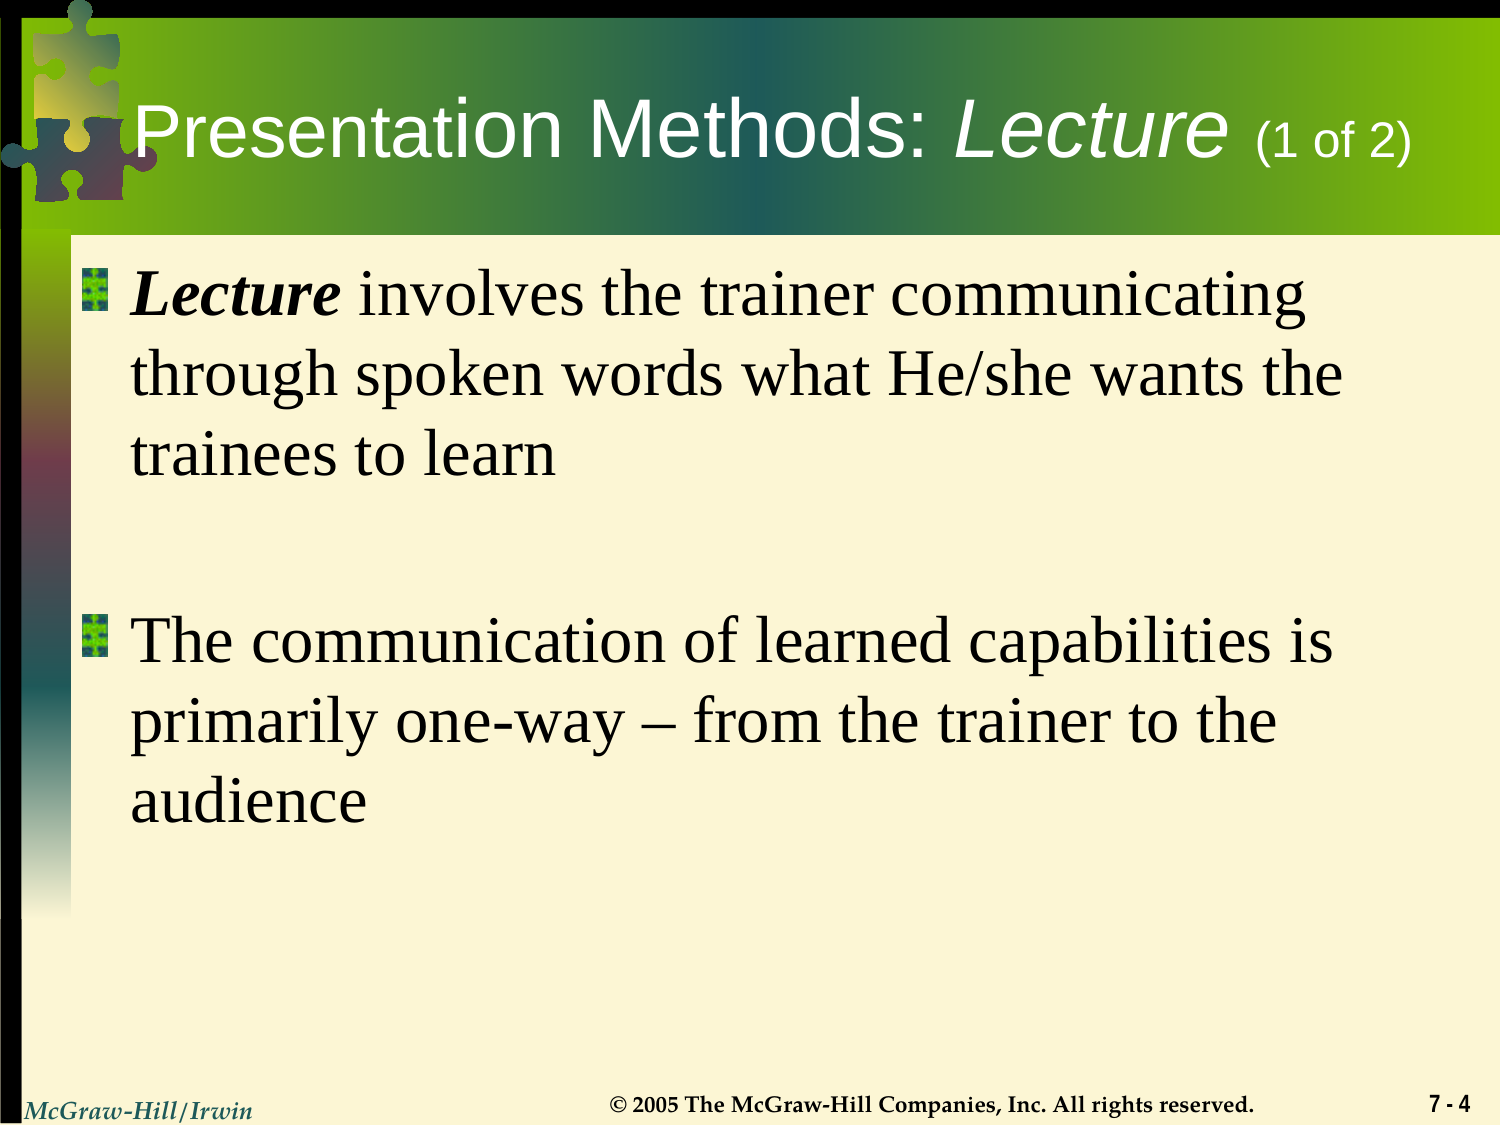

# Presentation Methods: Lecture (1 of 2)
Lecture involves the trainer communicating through spoken words what He/she wants the trainees to learn

The communication of learned capabilities is primarily one-way – from the trainer to the audience